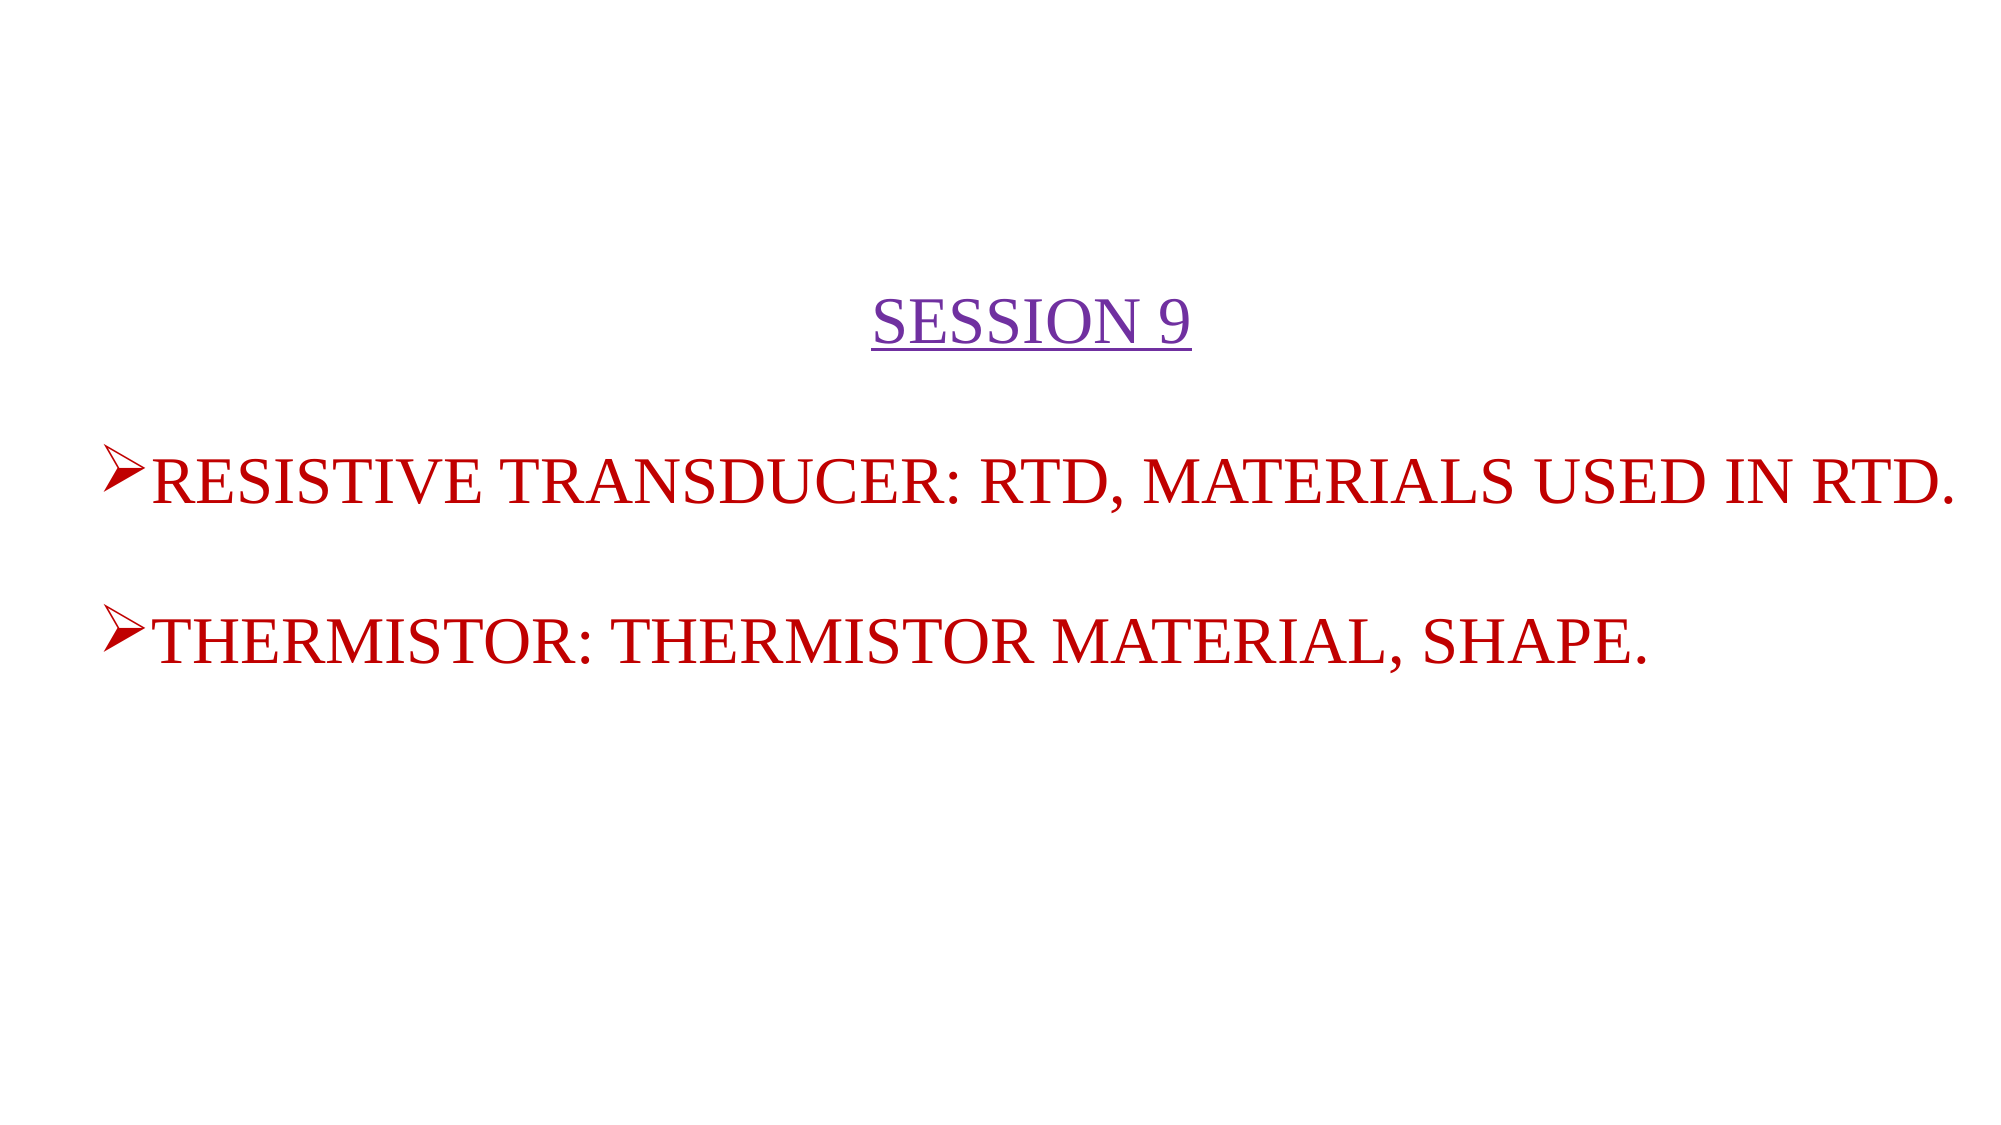

SESSION 9

RESISTIVE TRANSDUCER: RTD, MATERIALS USED IN RTD.

THERMISTOR: THERMISTOR MATERIAL, SHAPE.